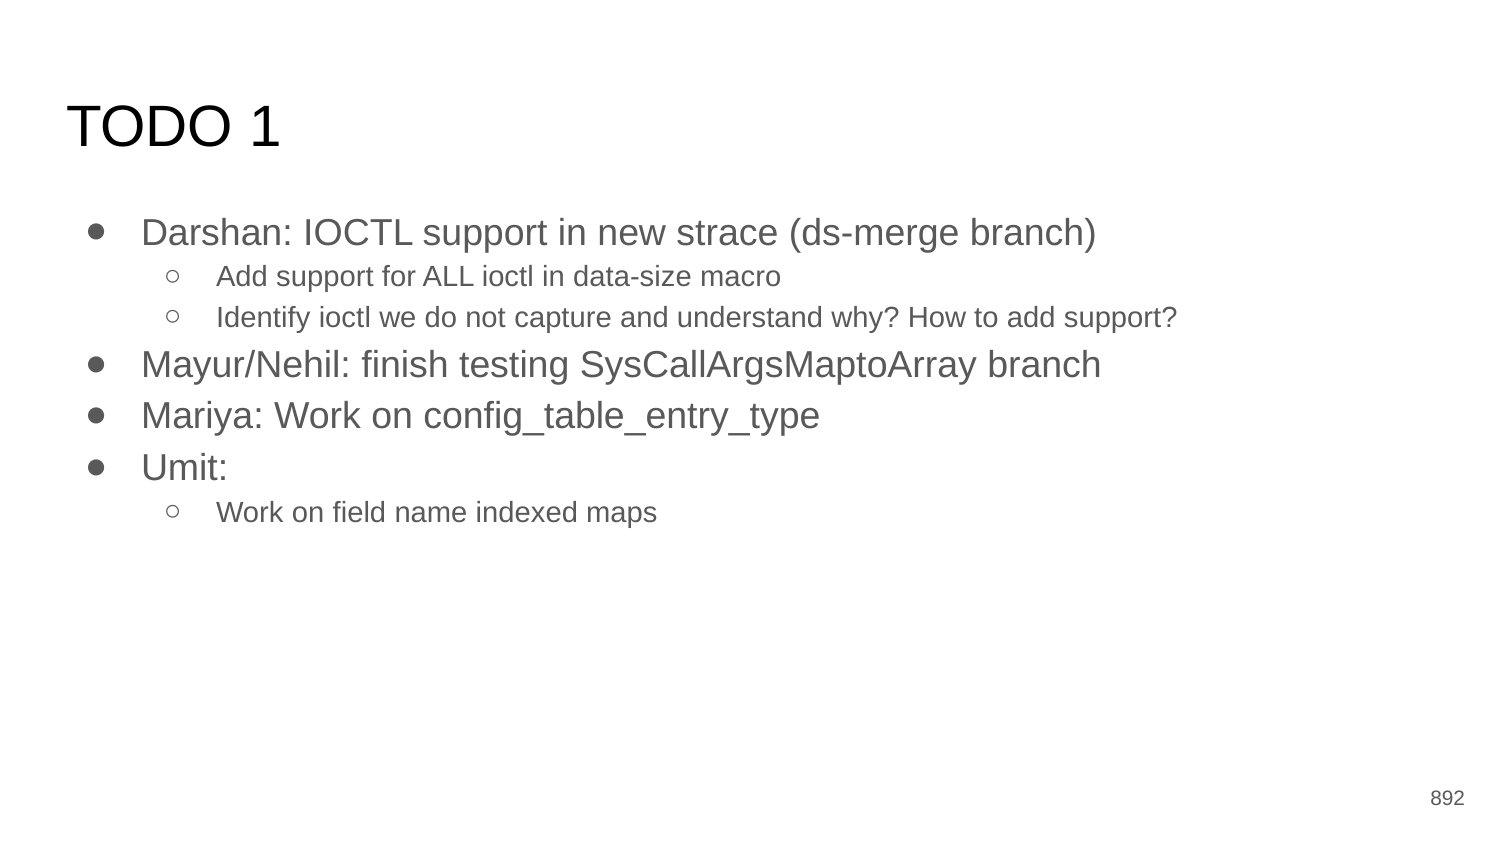

# TODO 1
Darshan: IOCTL support in new strace (ds-merge branch)
Add support for ALL ioctl in data-size macro
Identify ioctl we do not capture and understand why? How to add support?
Mayur/Nehil: finish testing SysCallArgsMaptoArray branch
Mariya: Work on config_table_entry_type
Umit:
Work on field name indexed maps
892